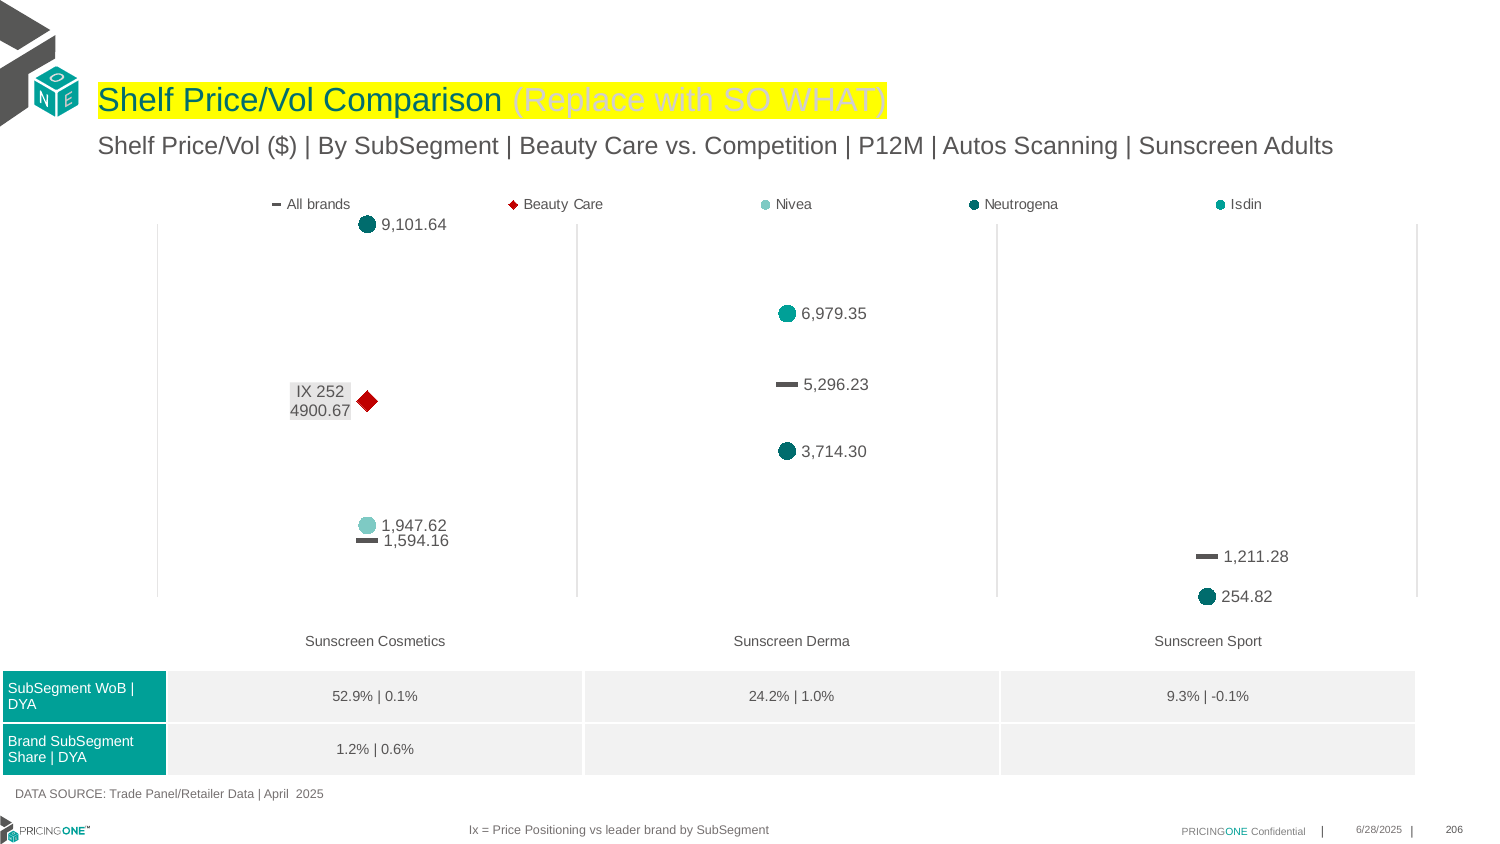

# Shelf Price/Vol Comparison (Replace with SO WHAT)
Shelf Price/Vol ($) | By SubSegment | Beauty Care vs. Competition | P12M | Autos Scanning | Sunscreen Adults

### Chart

| Category | All brands | Beauty Care | Nivea | Neutrogena | Isdin |
|---|---|---|---|---|---|
| IX 252 | 1594.16 | 4900.67 | 1947.62 | 9101.64 | None |
| None | 5296.23 | None | None | 3714.3 | 6979.35 |
| None | 1211.28 | None | None | 254.82 | None |
|  | Sunscreen Cosmetics | Sunscreen Derma | Sunscreen Sport |
| --- | --- | --- | --- |
| SubSegment WoB | DYA | 52.9% | 0.1% | 24.2% | 1.0% | 9.3% | -0.1% |
| Brand SubSegment Share | DYA | 1.2% | 0.6% |  |  |
DATA SOURCE: Trade Panel/Retailer Data | April  2025
Ix = Price Positioning vs leader brand by SubSegment
6/28/2025
206